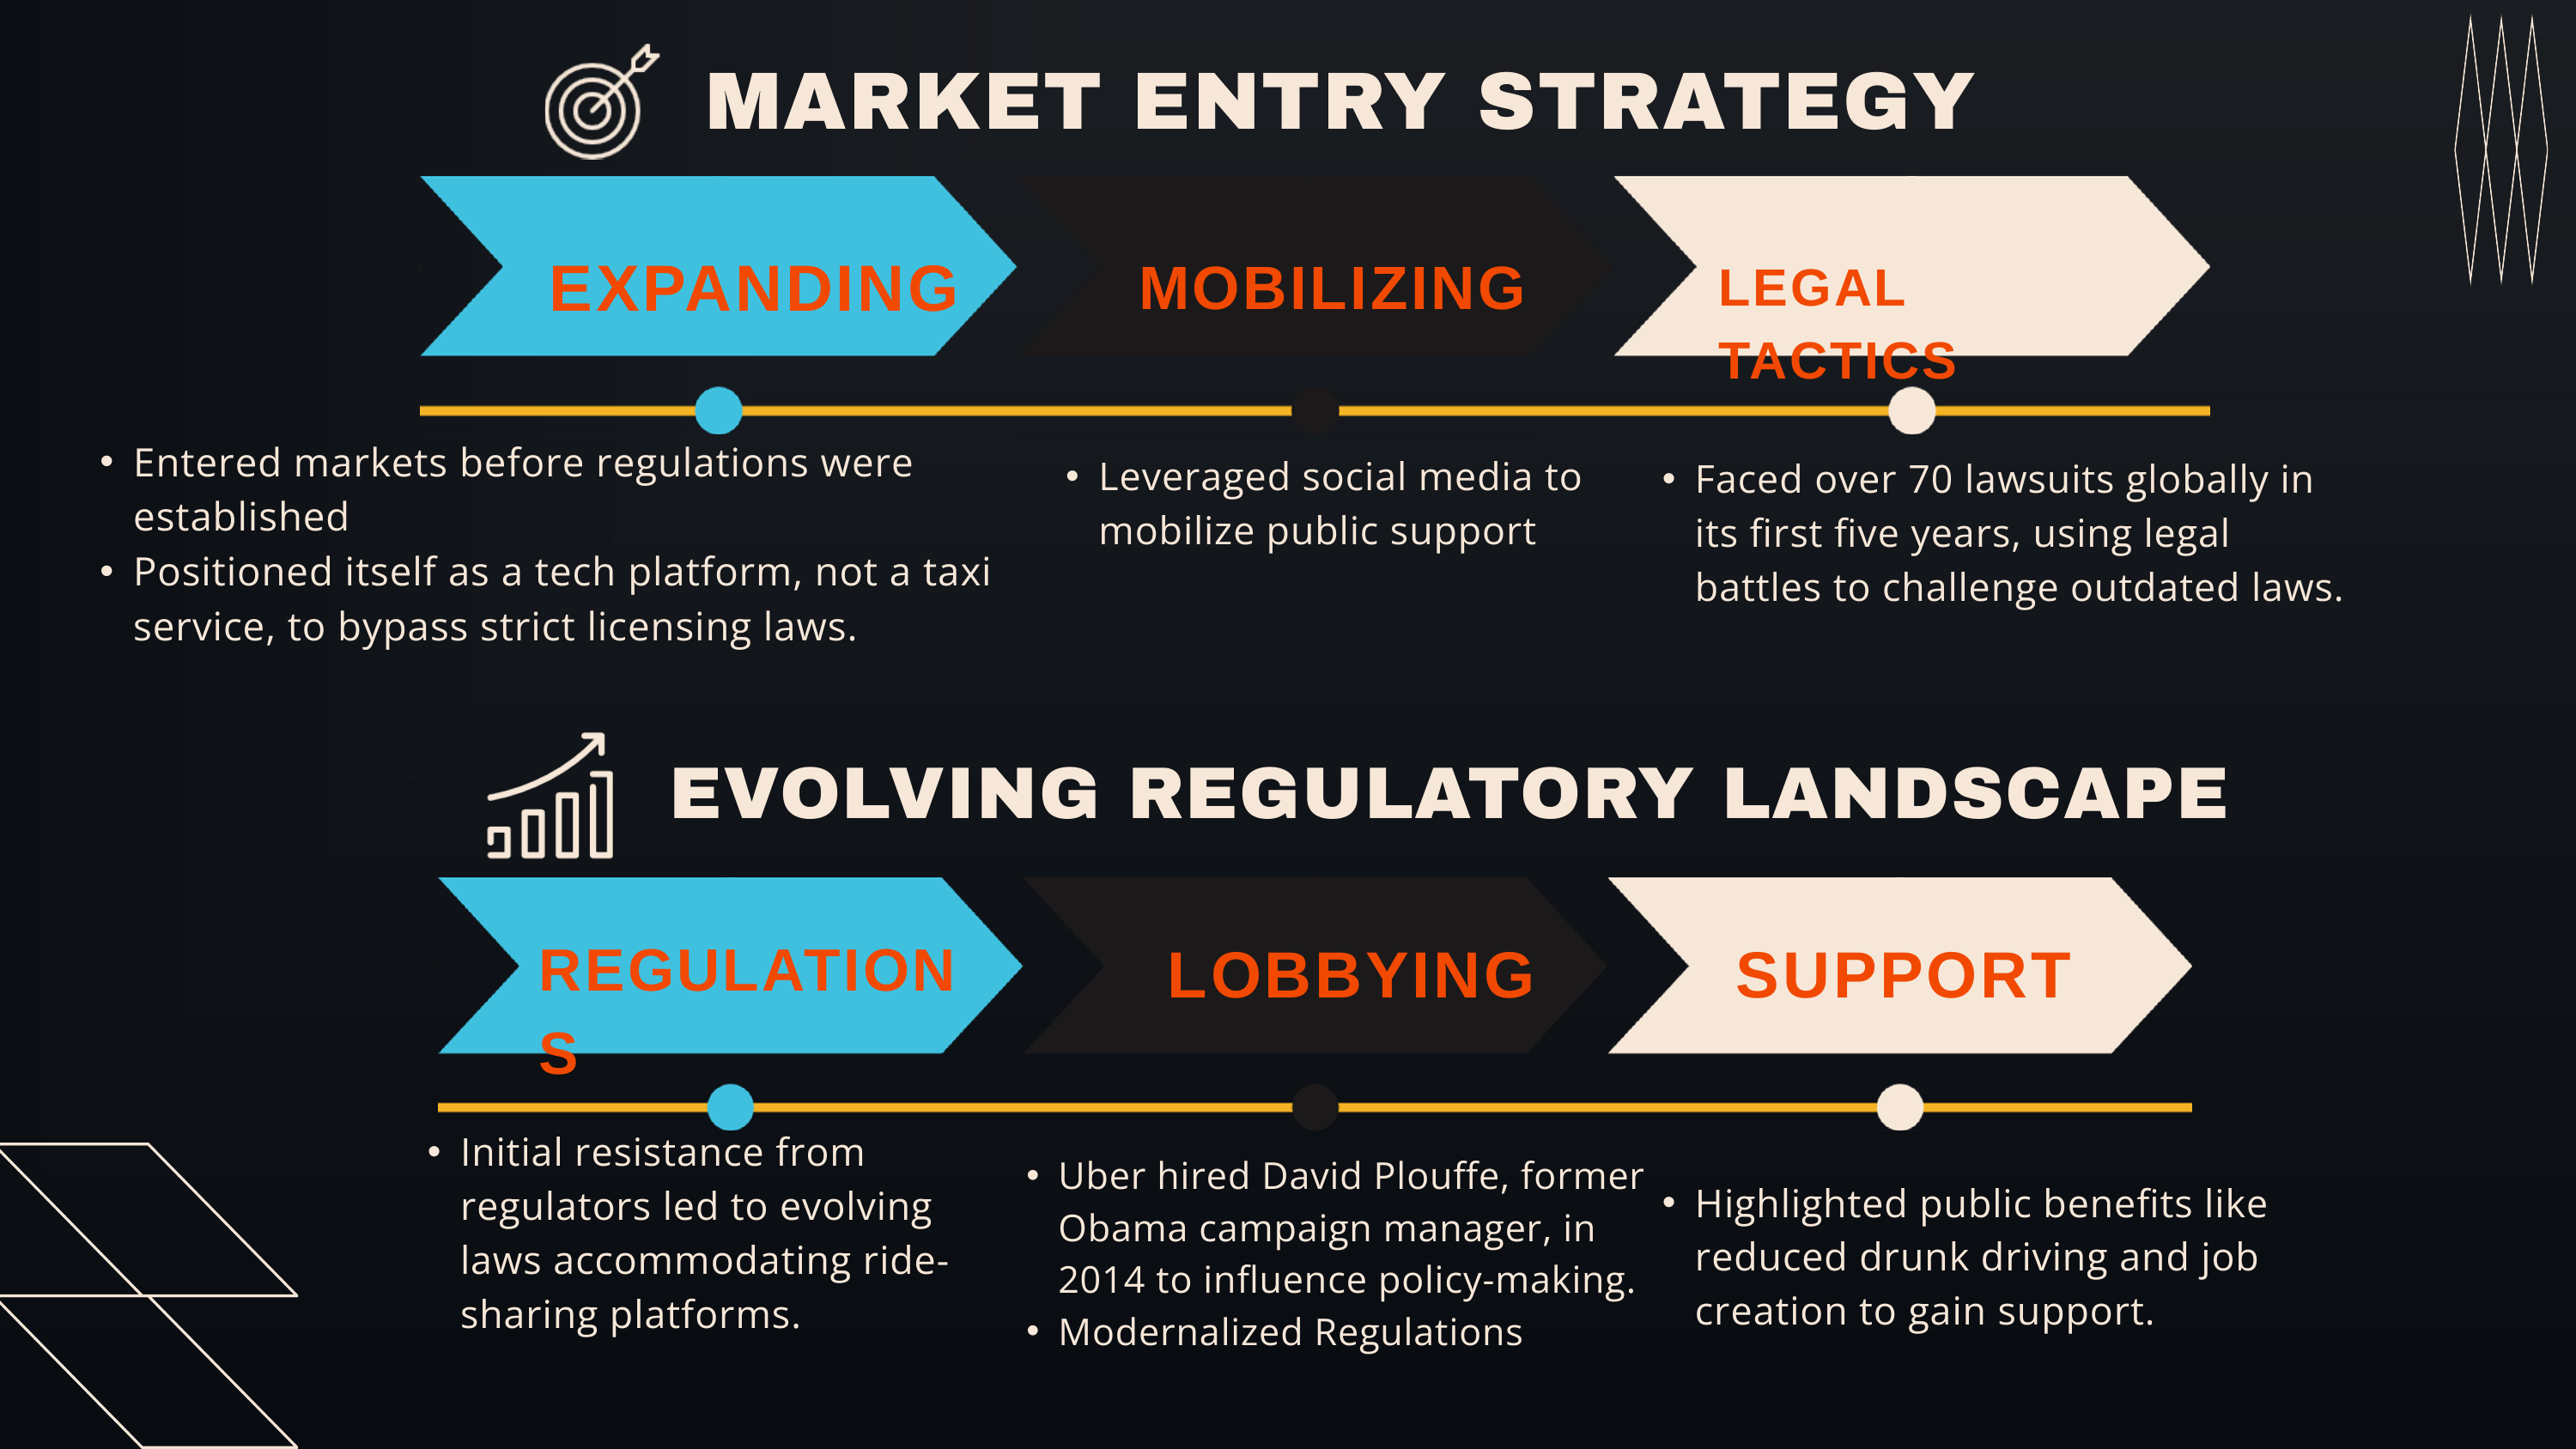

MARKET ENTRY STRATEGY

EXPANDING
MOBILIZING
LEGAL TACTICS

Leveraged social media to mobilize public support

Faced over 70 lawsuits globally in its first five years, using legal battles to challenge outdated laws.

Entered markets before regulations were established
Positioned itself as a tech platform, not a taxi service, to bypass strict licensing laws.

EVOLVING REGULATORY LANDSCAPE

REGULATIONS
LOBBYING
SUPPORT

Uber hired David Plouffe, former Obama campaign manager, in 2014 to influence policy-making.
Modernalized Regulations

Highlighted public benefits like reduced drunk driving and job creation to gain support.

Initial resistance from regulators led to evolving laws accommodating ride-sharing platforms.